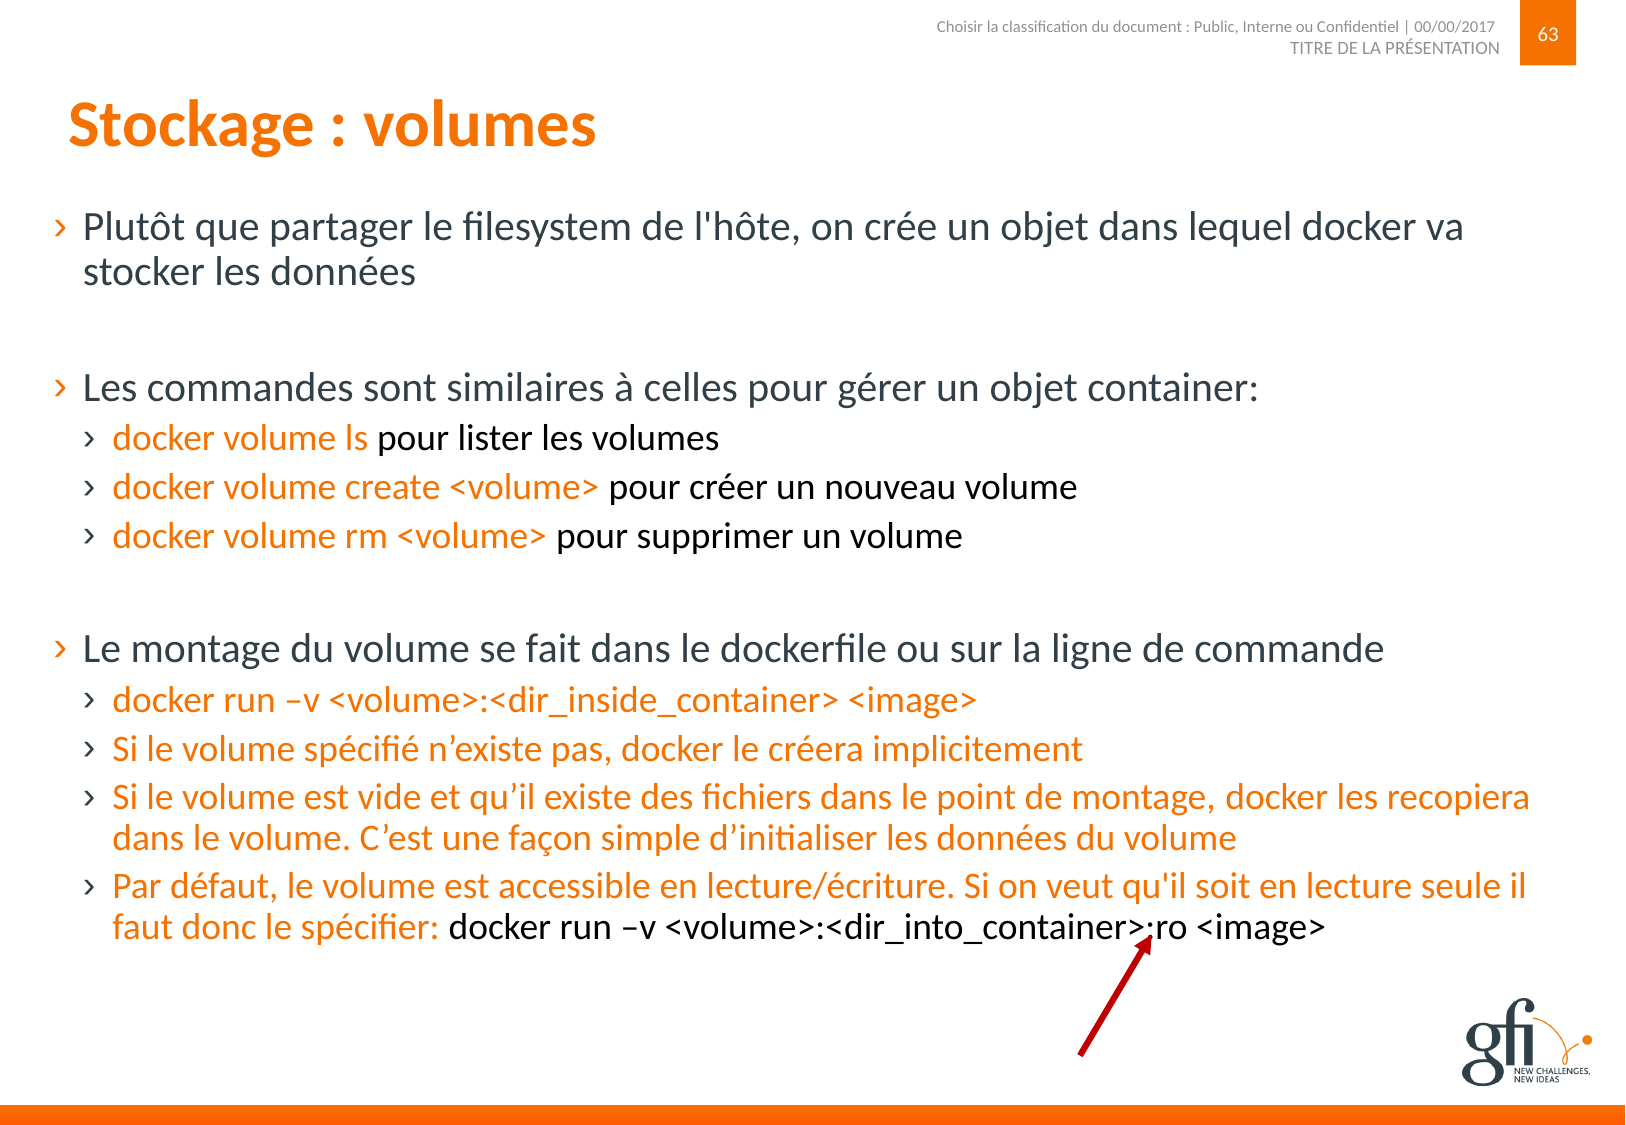

63
TITRE DE LA PRÉSENTATION
Choisir la classification du document : Public, Interne ou Confidentiel | 00/00/2017
# Stockage : volumes
Plutôt que partager le filesystem de l'hôte, on crée un objet dans lequel docker va stocker les données

Les commandes sont similaires à celles pour gérer un objet container:
docker volume ls pour lister les volumes
docker volume create <volume> pour créer un nouveau volume
docker volume rm <volume> pour supprimer un volume

Le montage du volume se fait dans le dockerfile ou sur la ligne de commande
docker run –v <volume>:<dir_inside_container> <image>
Si le volume spécifié n’existe pas, docker le créera implicitement
Si le volume est vide et qu’il existe des fichiers dans le point de montage, docker les recopiera dans le volume. C’est une façon simple d’initialiser les données du volume
Par défaut, le volume est accessible en lecture/écriture. Si on veut qu'il soit en lecture seule il faut donc le spécifier: docker run –v <volume>:<dir_into_container>:ro <image>